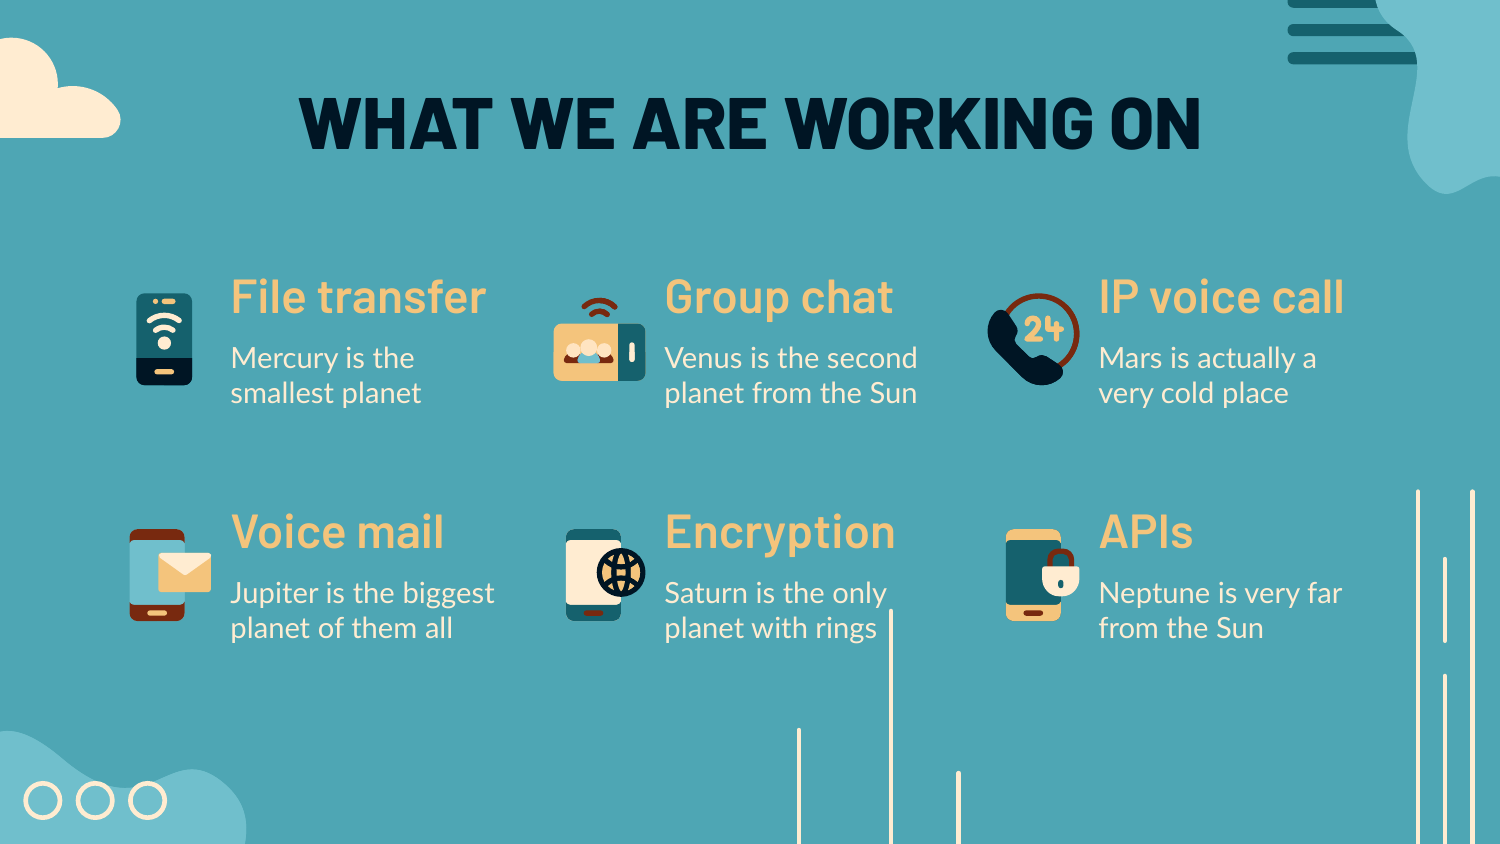

WHAT WE ARE WORKING ON
# File transfer
Group chat
IP voice call

Mercury is the smallest planet
Venus is the second planet from the Sun
Mars is actually a very cold place
Voice mail
Encryption
APIs

Jupiter is the biggest planet of them all
Saturn is the only planet with rings
Neptune is very far from the Sun